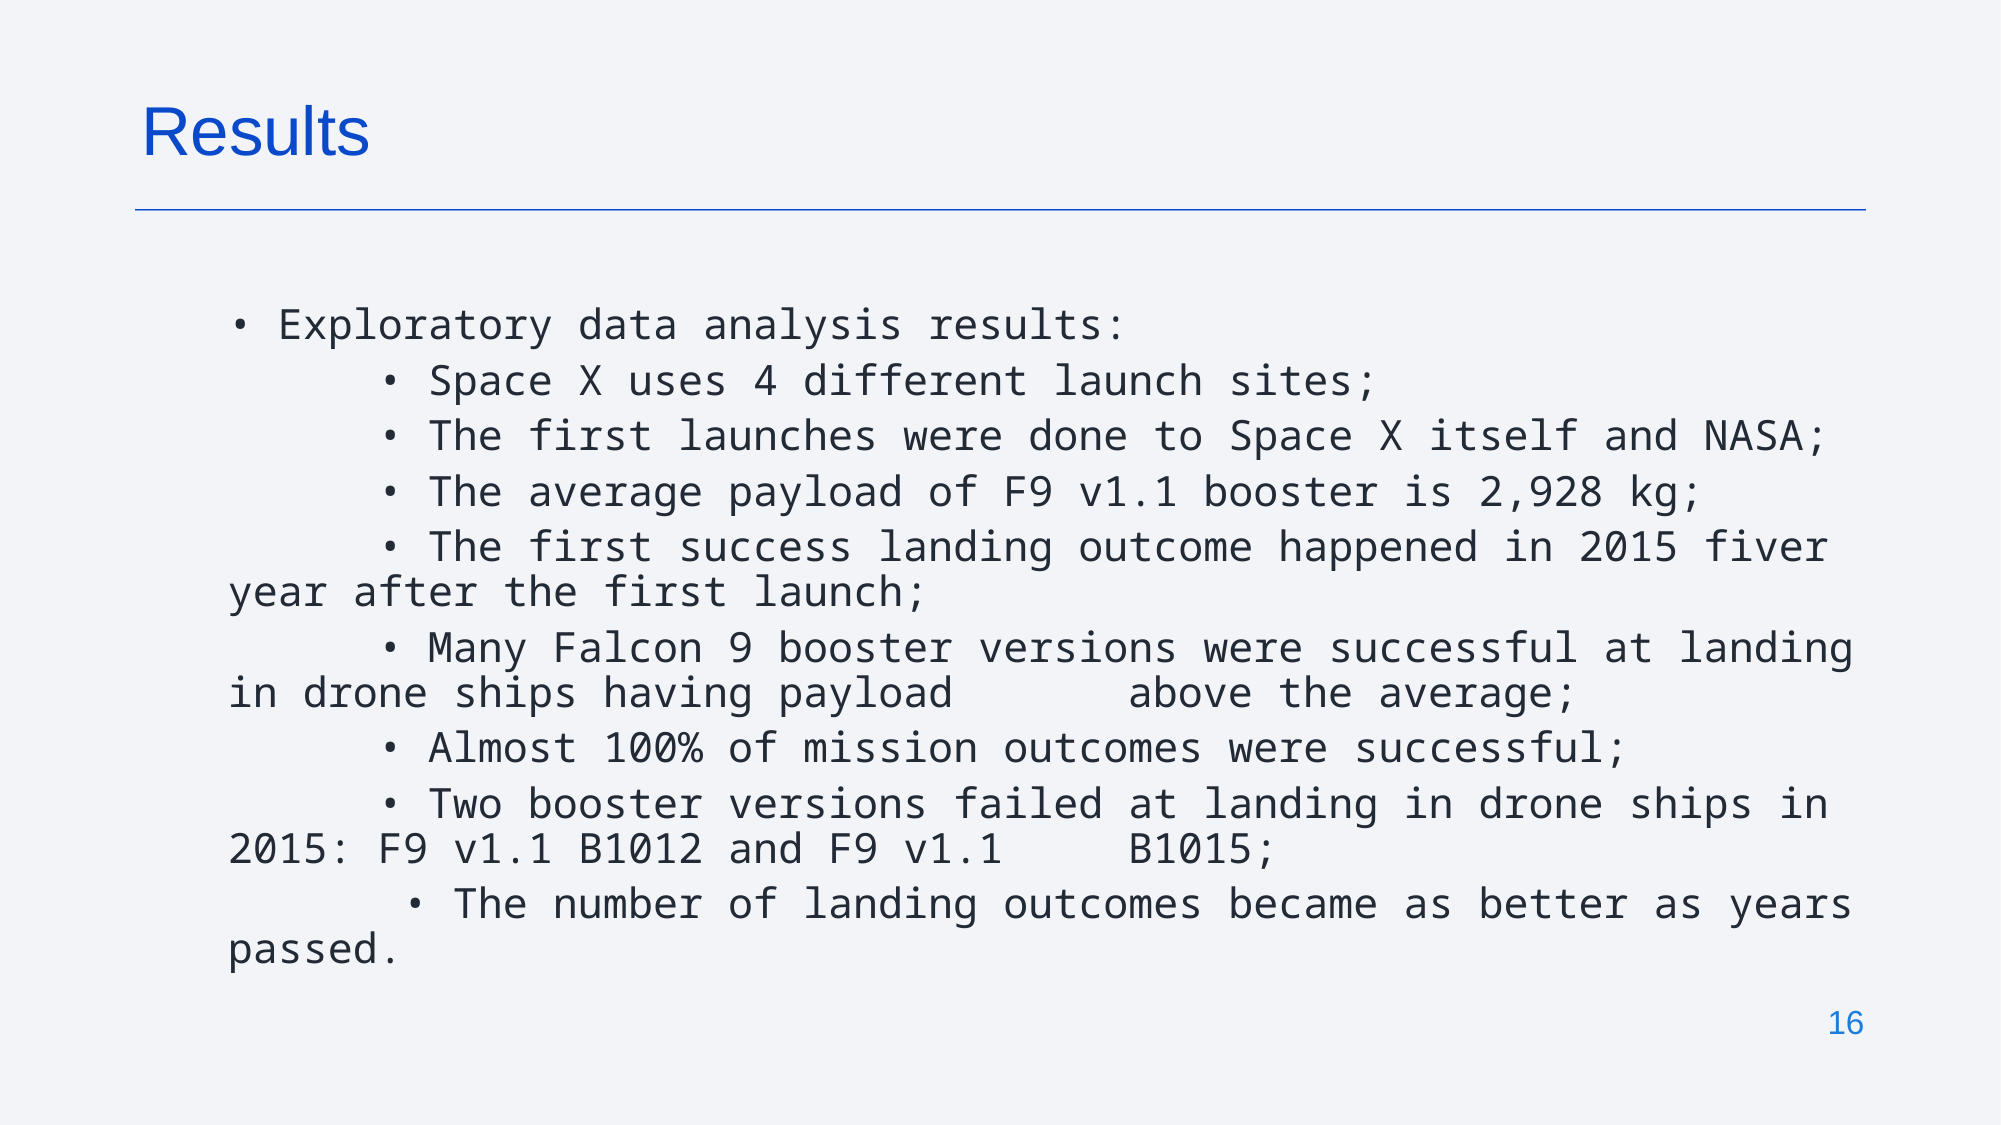

Results
• Exploratory data analysis results:
	• Space X uses 4 different launch sites;
	• The first launches were done to Space X itself and NASA;
	• The average payload of F9 v1.1 booster is 2,928 kg;
	• The first success landing outcome happened in 2015 fiver year after the first launch;
	• Many Falcon 9 booster versions were successful at landing in drone ships having payload 	above the average;
	• Almost 100% of mission outcomes were successful;
	• Two booster versions failed at landing in drone ships in 2015: F9 v1.1 B1012 and F9 v1.1 	B1015;
	 • The number of landing outcomes became as better as years passed.
16